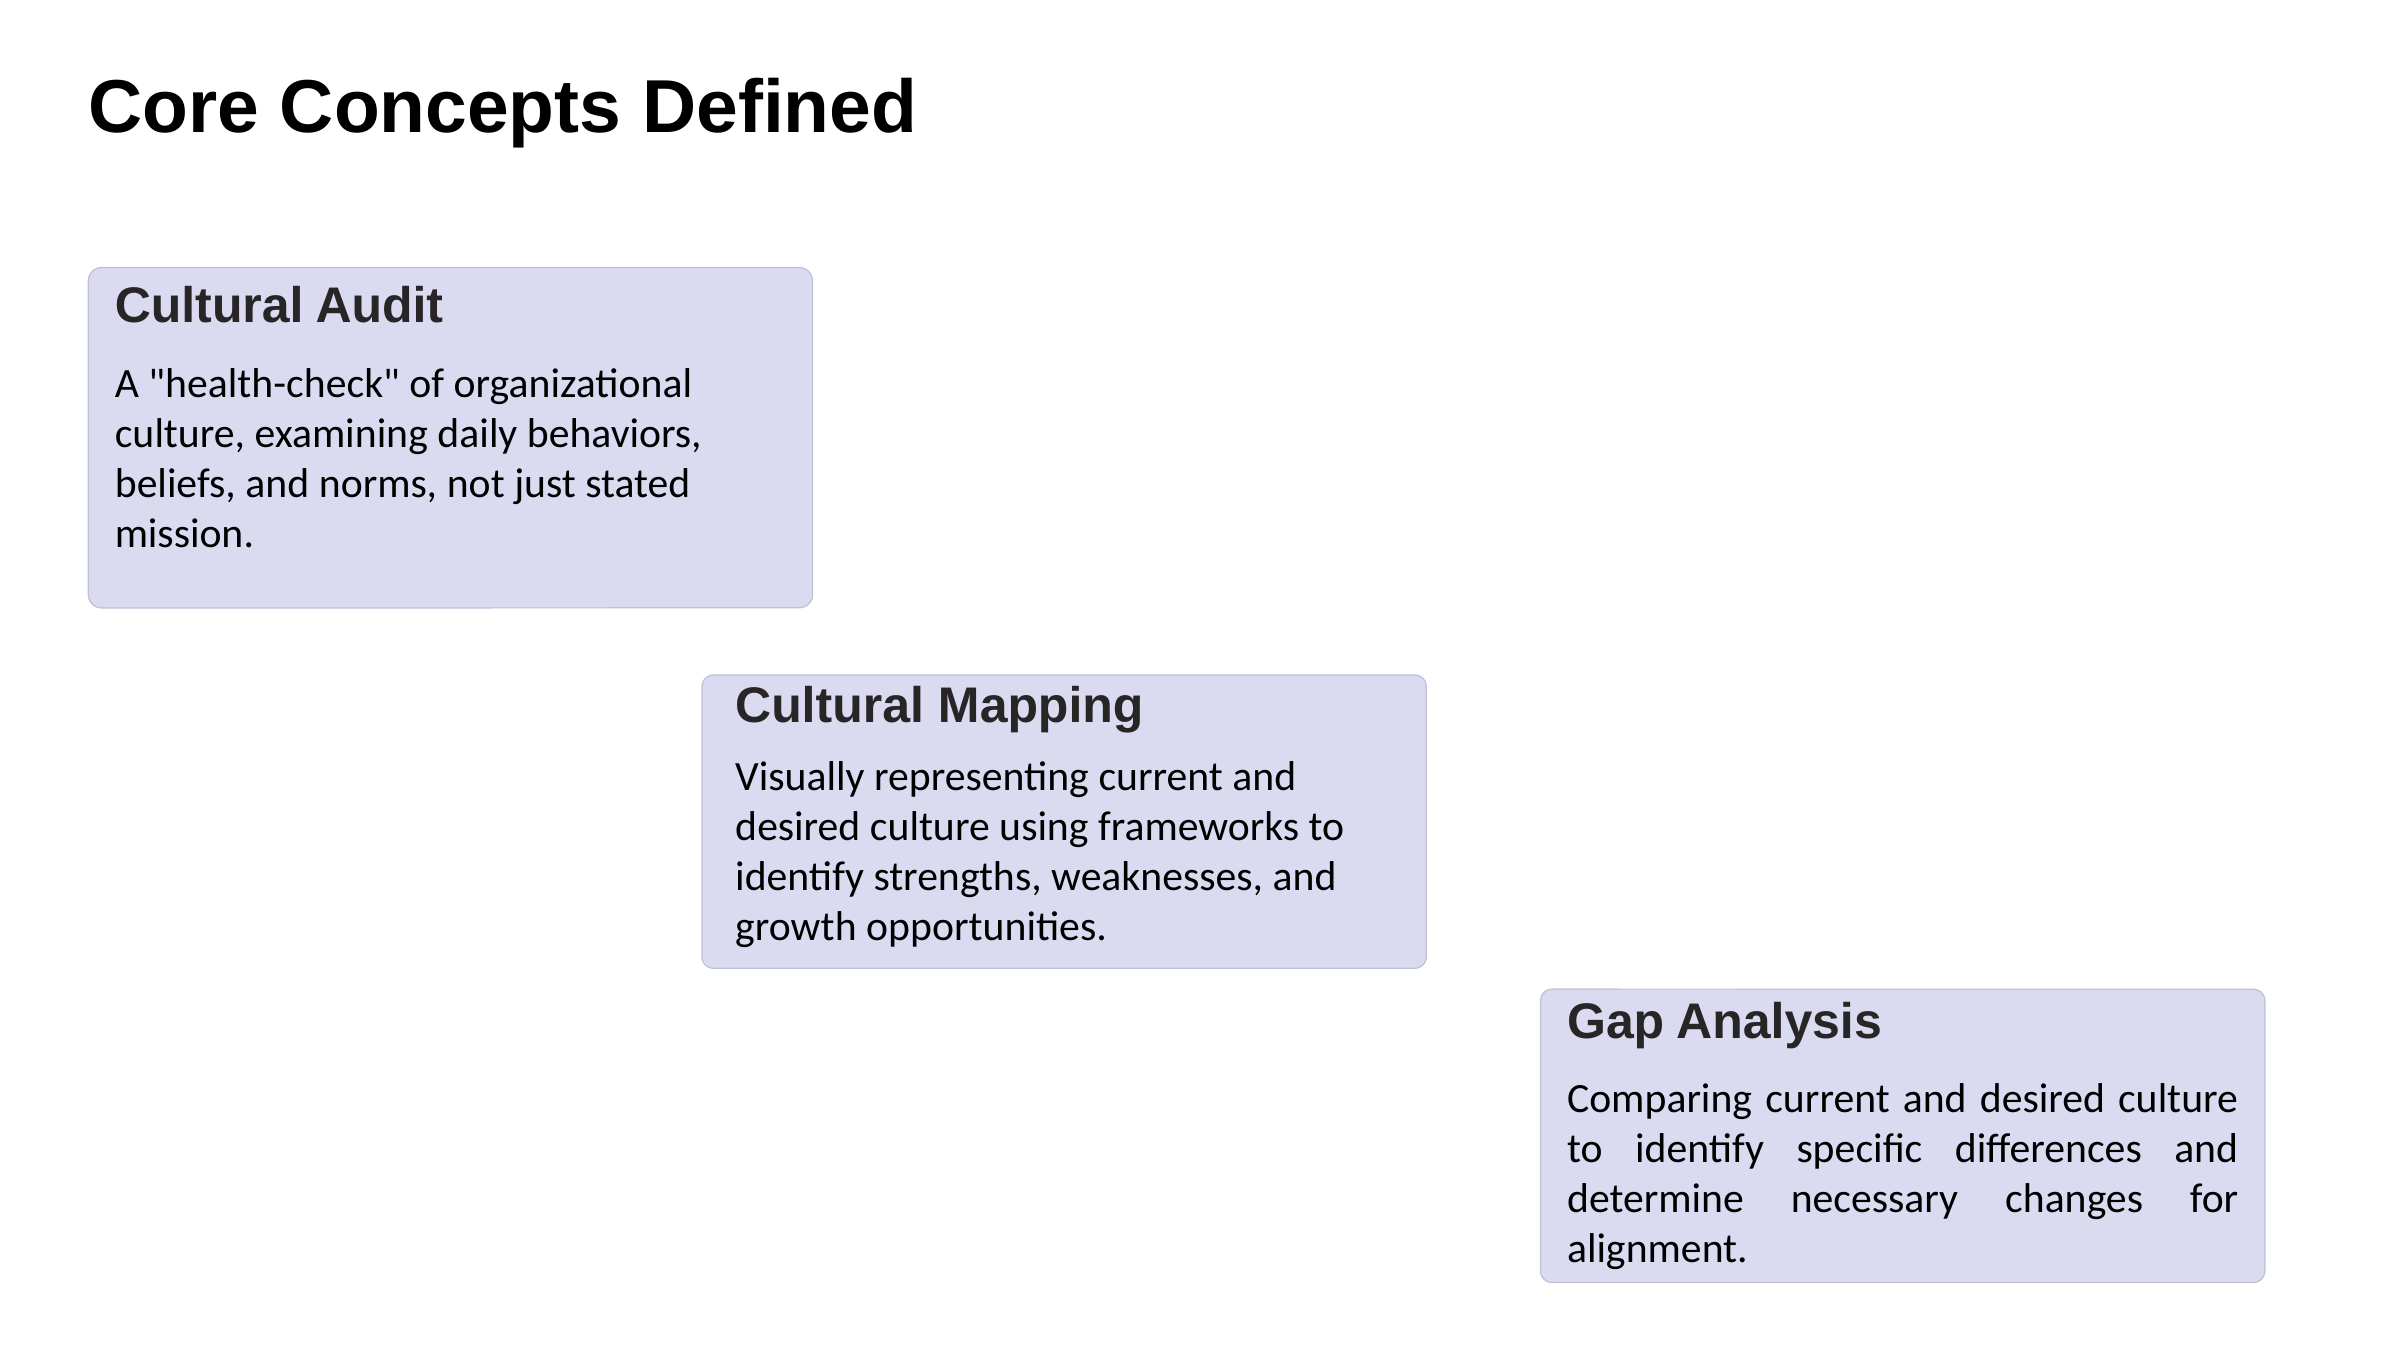

Core Concepts Defined

Cultural Audit
A "health-check" of organizational culture, examining daily behaviors, beliefs, and norms, not just stated mission.
Core Concepts Defined

Cultural Mapping
Visually representing current and desired culture using frameworks to identify strengths, weaknesses, and growth opportunities.

Gap Analysis
Comparing current and desired culture to identify specific differences and determine necessary changes for alignment.